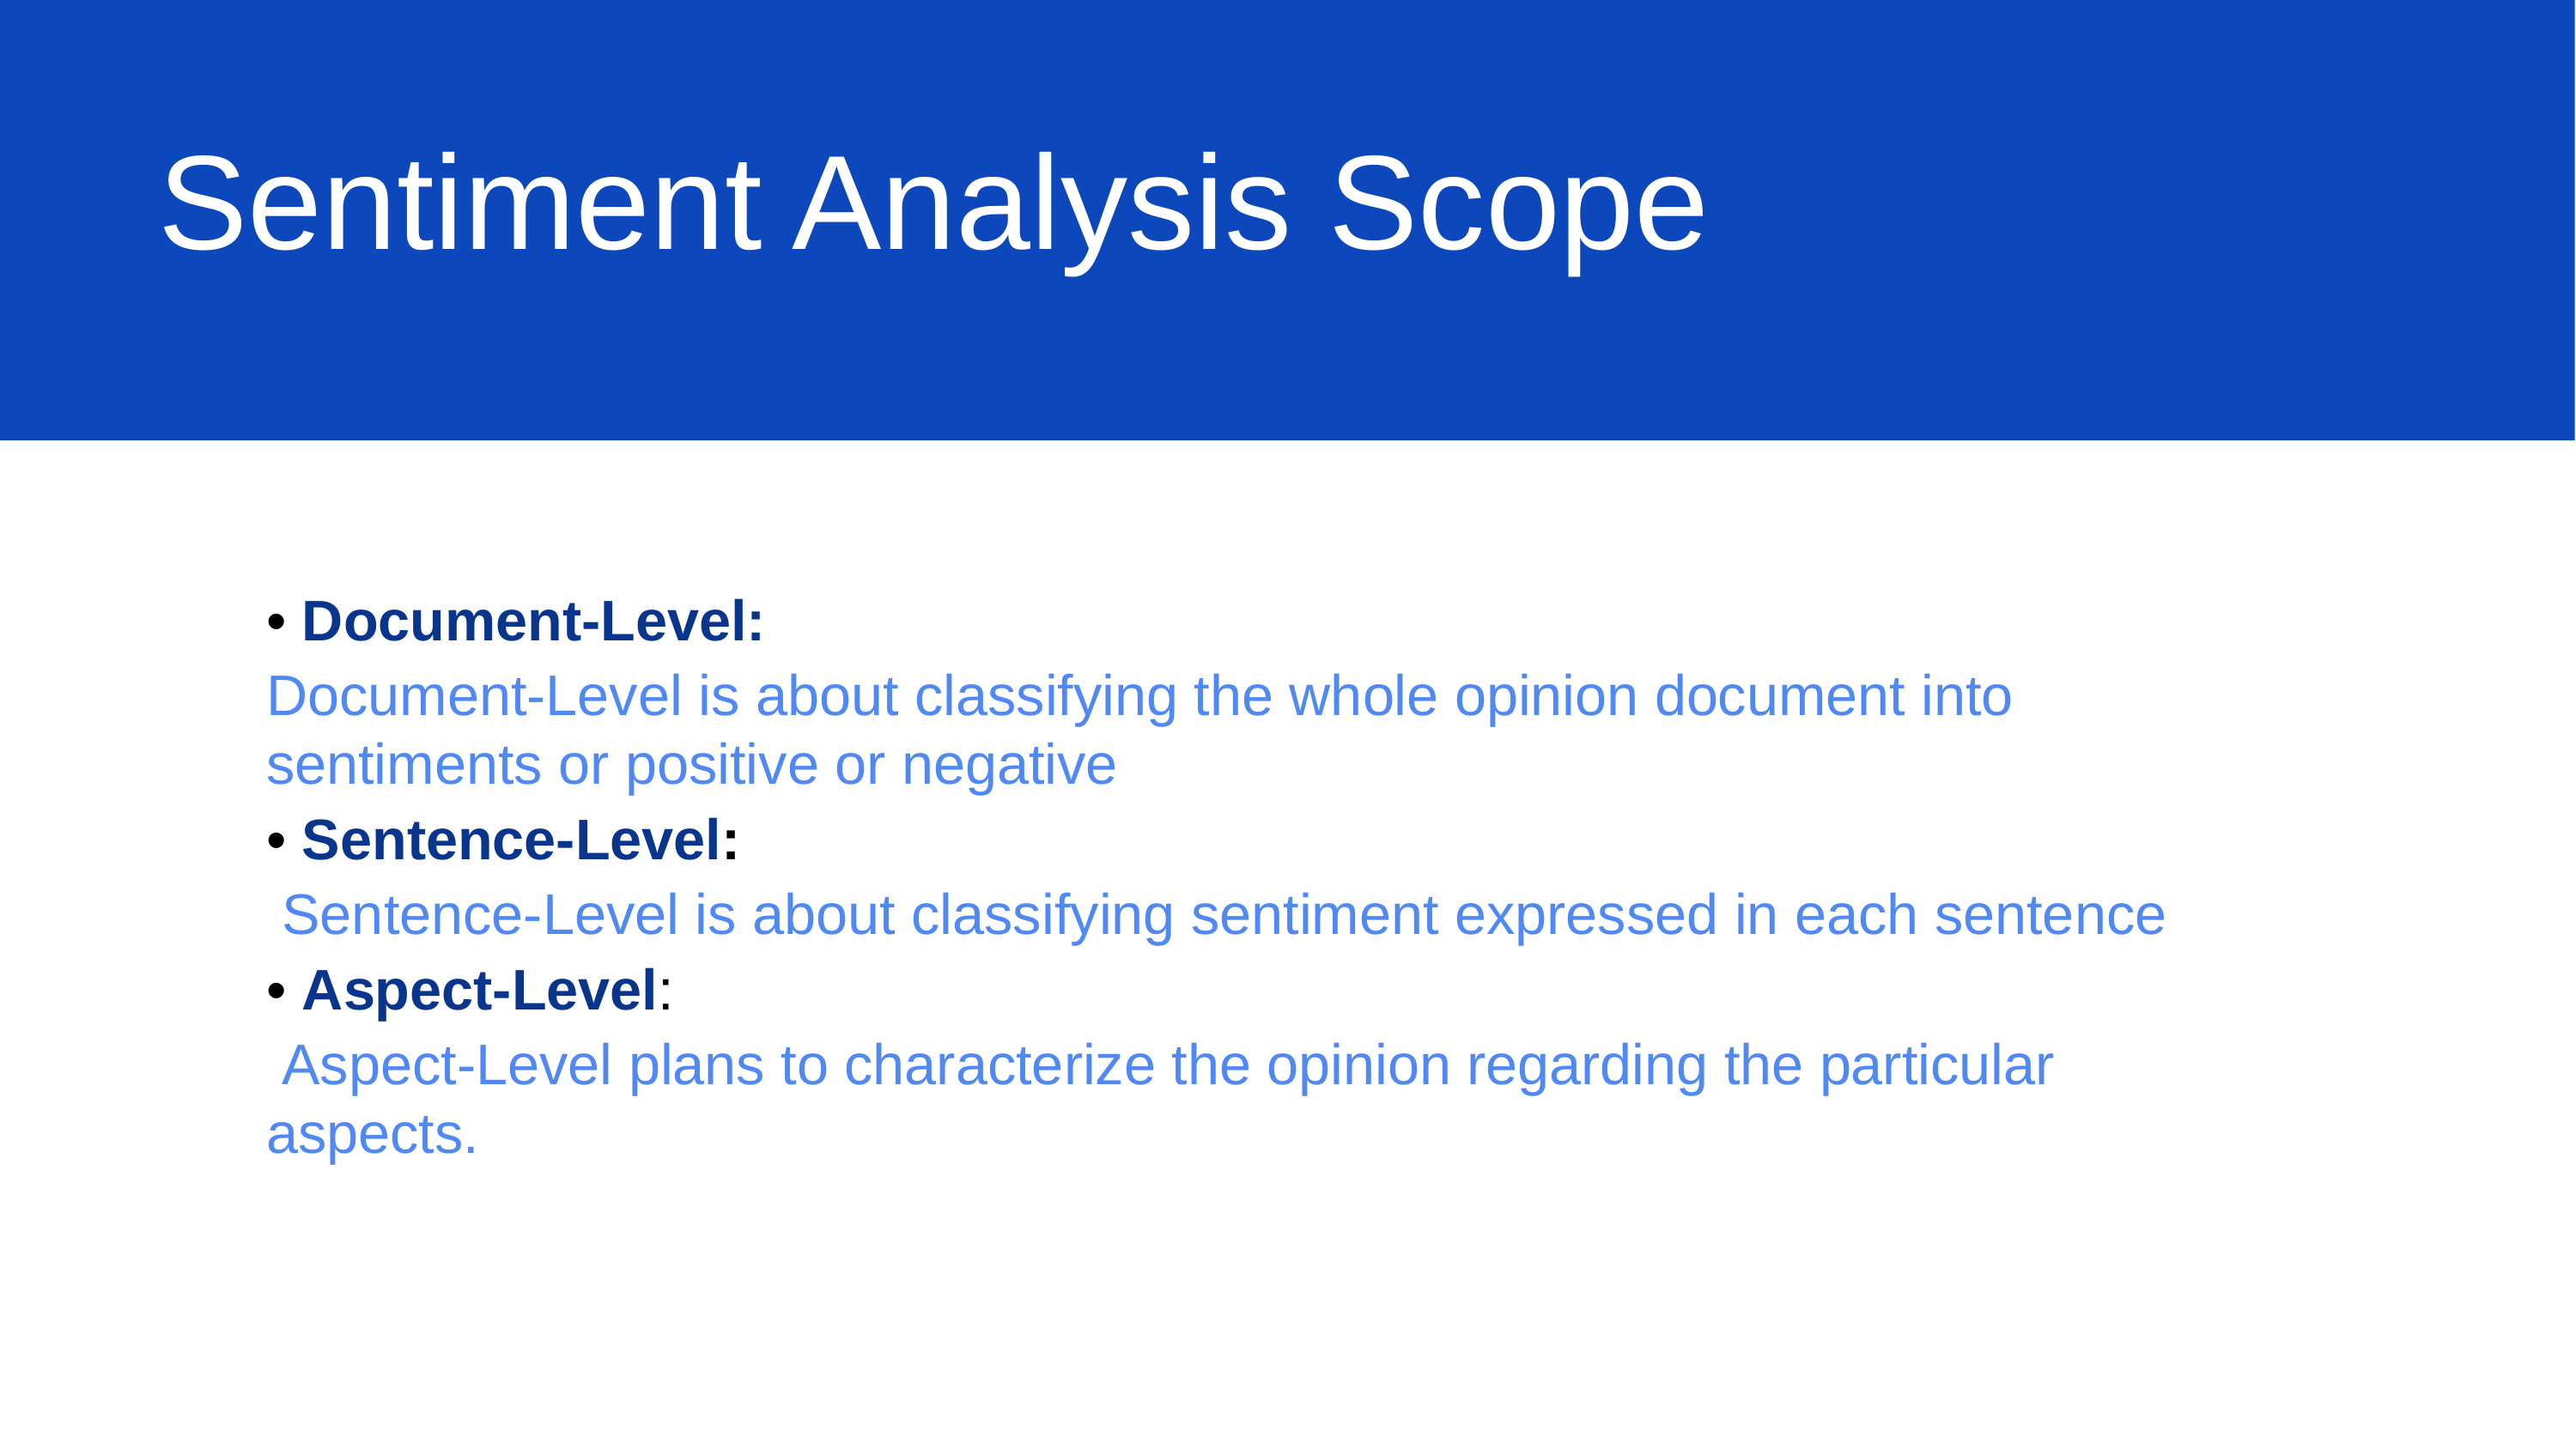

# Sentiment Analysis Scope
• Document-Level:
Document-Level is about classifying the whole opinion document into sentiments or positive or negative
• Sentence-Level:
 Sentence-Level is about classifying sentiment expressed in each sentence
• Aspect-Level:
 Aspect-Level plans to characterize the opinion regarding the particular  aspects.